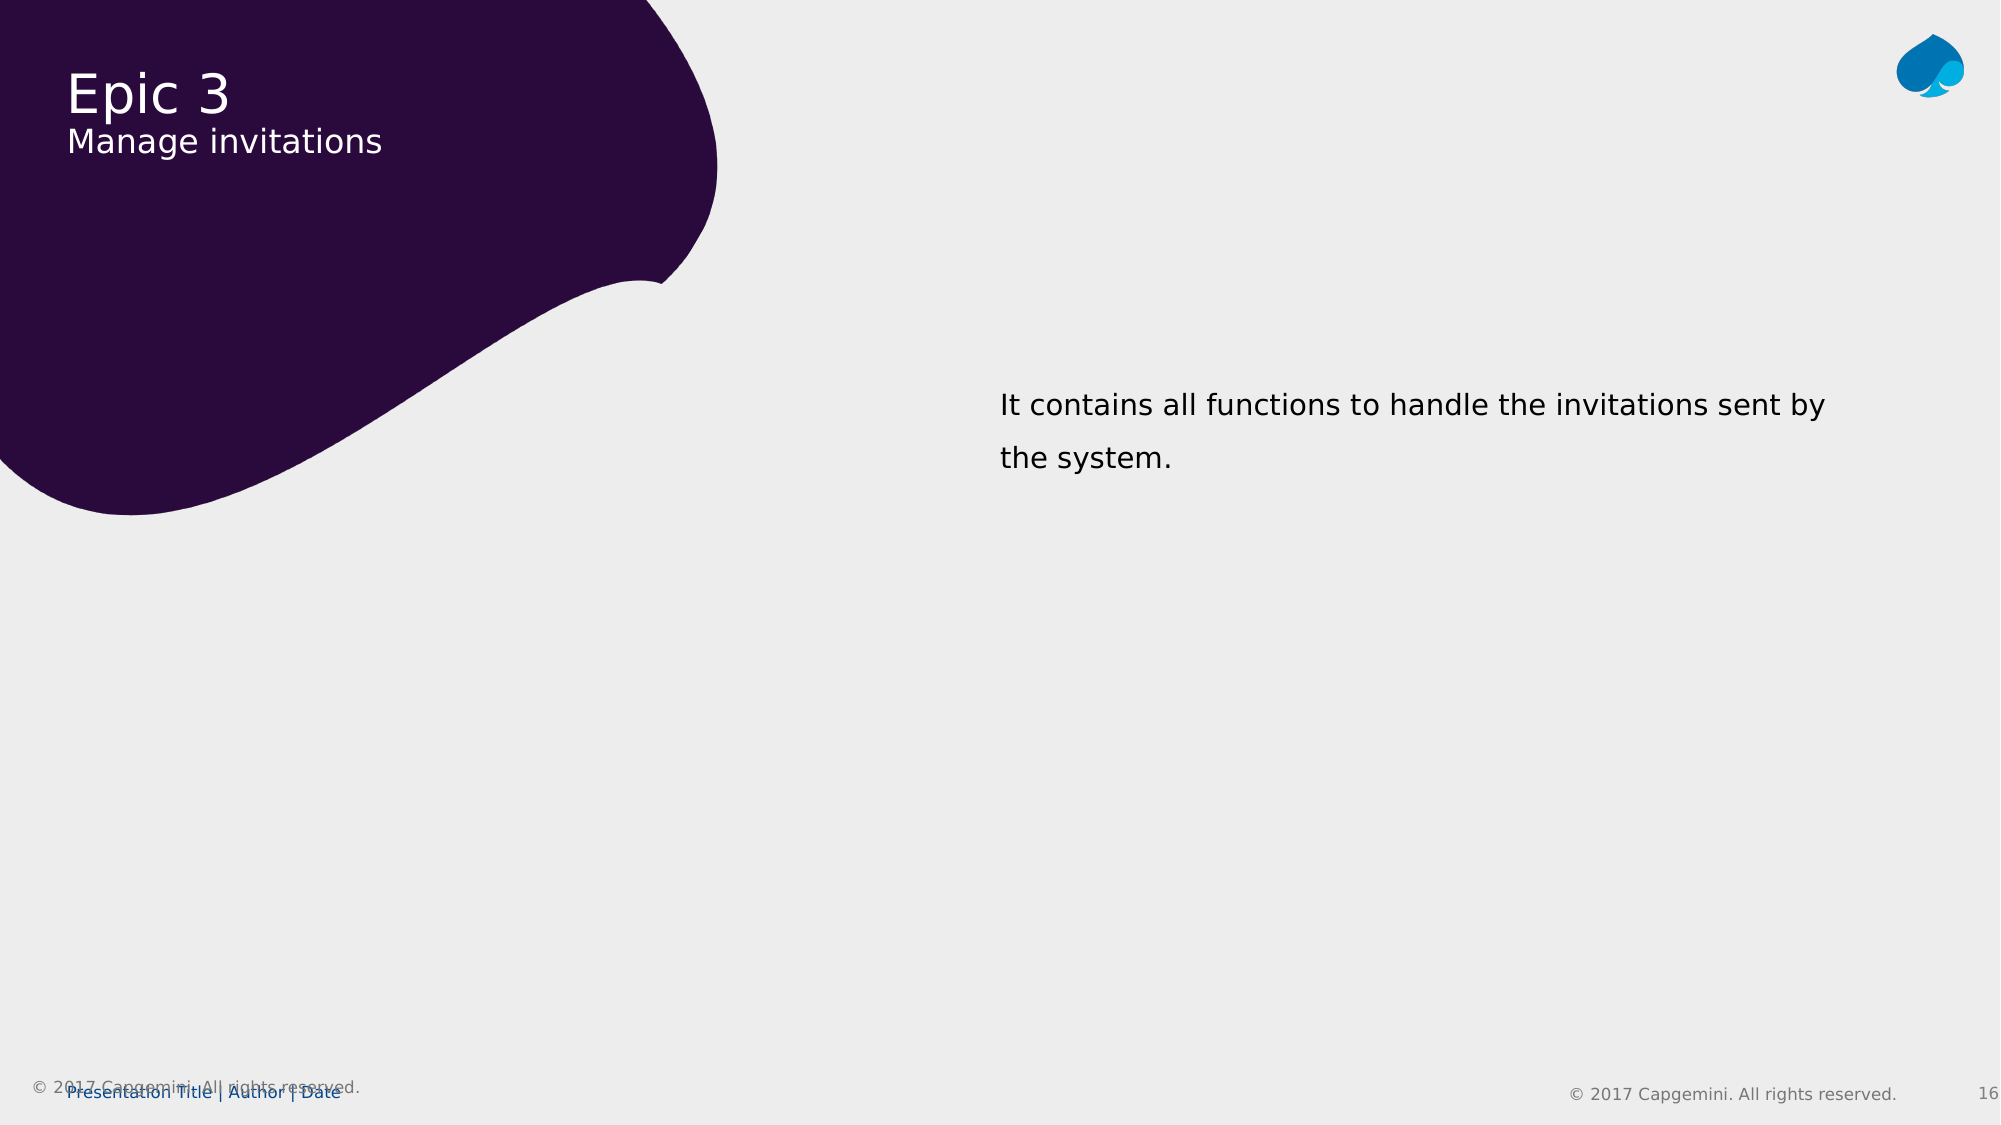

# Epic 3 Manage invitations
It contains all functions to handle the invitations sent by the system.
© 2017 Capgemini. All rights reserved.